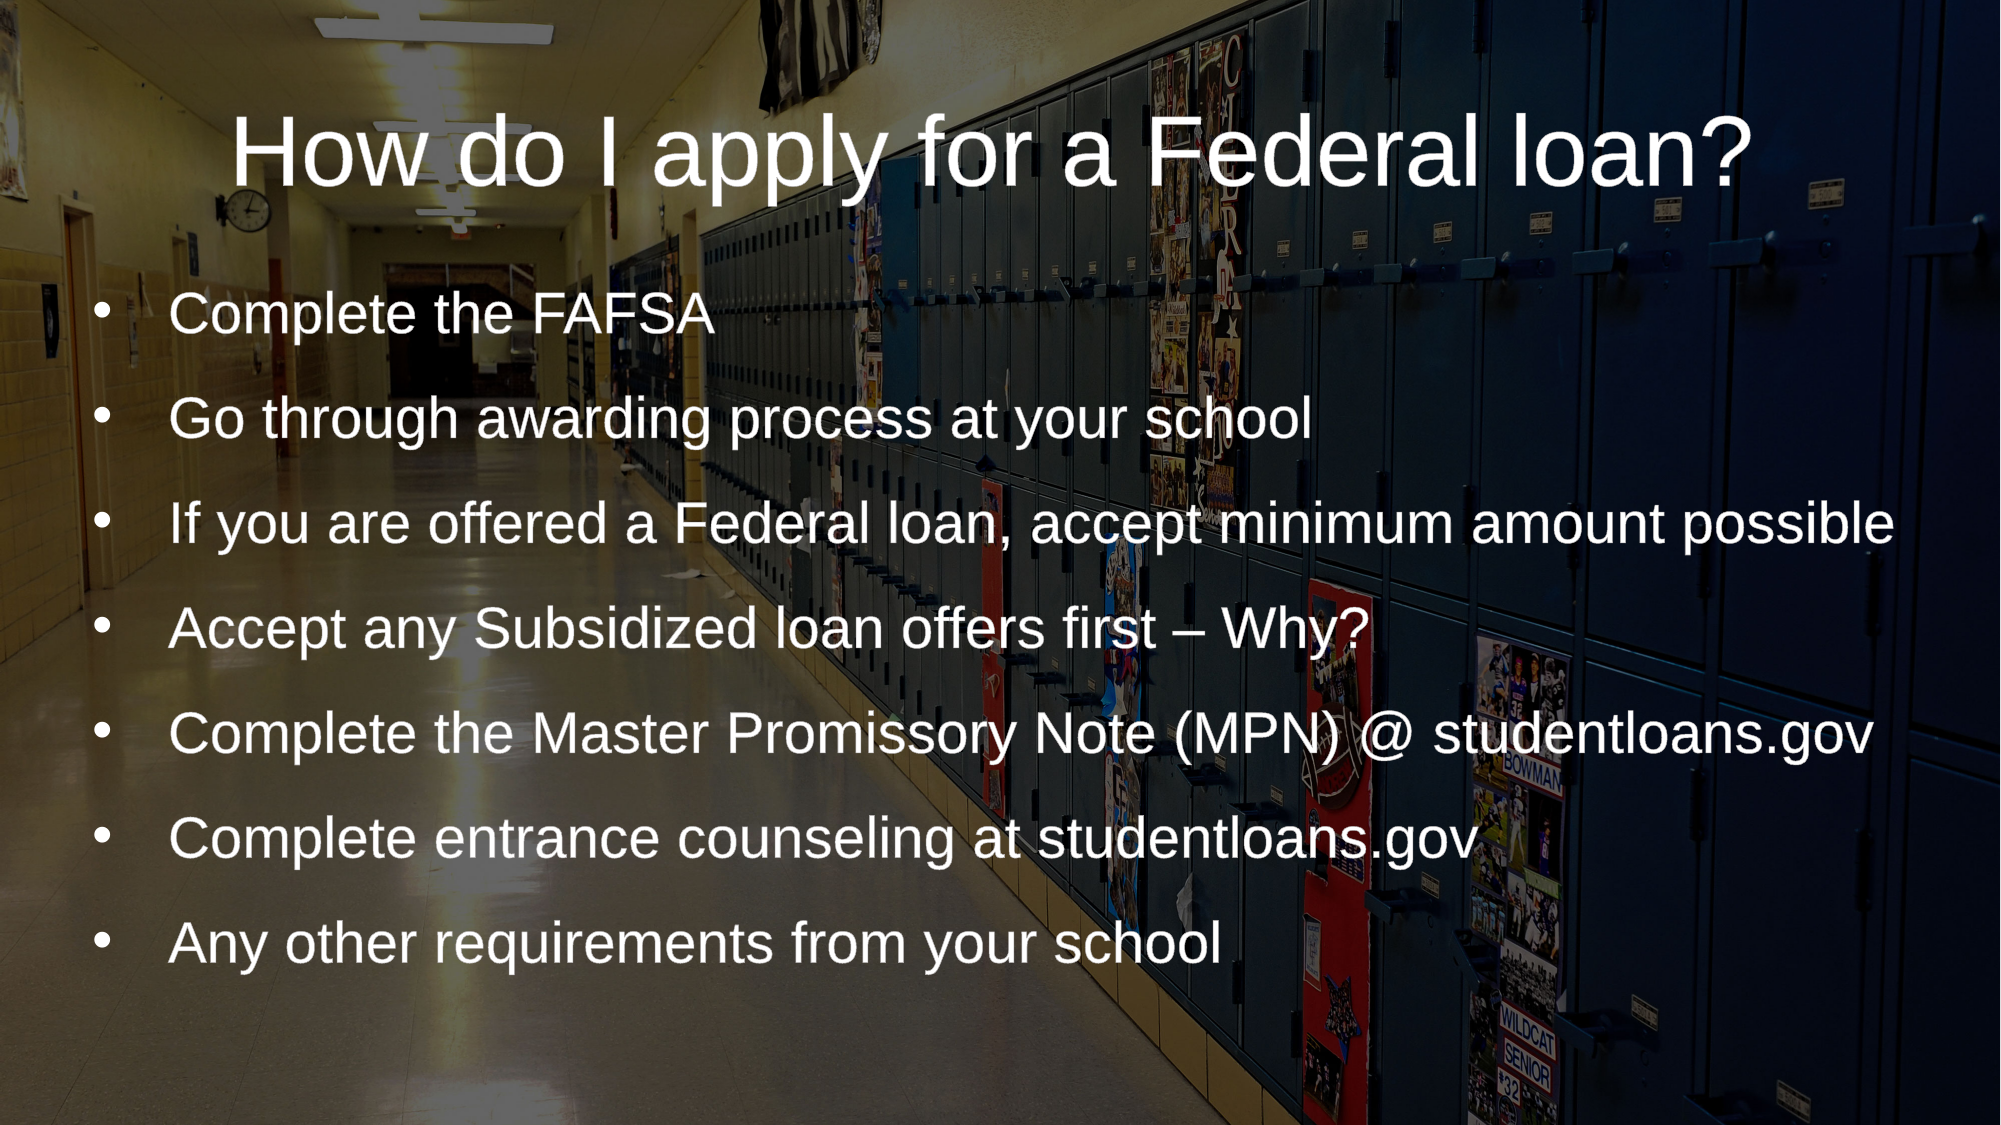

How do I apply for a Federal loan?
Complete the FAFSA
Go through awarding process at your school
If you are offered a Federal loan, accept minimum amount possible
Accept any Subsidized loan offers first – Why?
Complete the Master Promissory Note (MPN) @ studentloans.gov
Complete entrance counseling at studentloans.gov
Any other requirements from your school